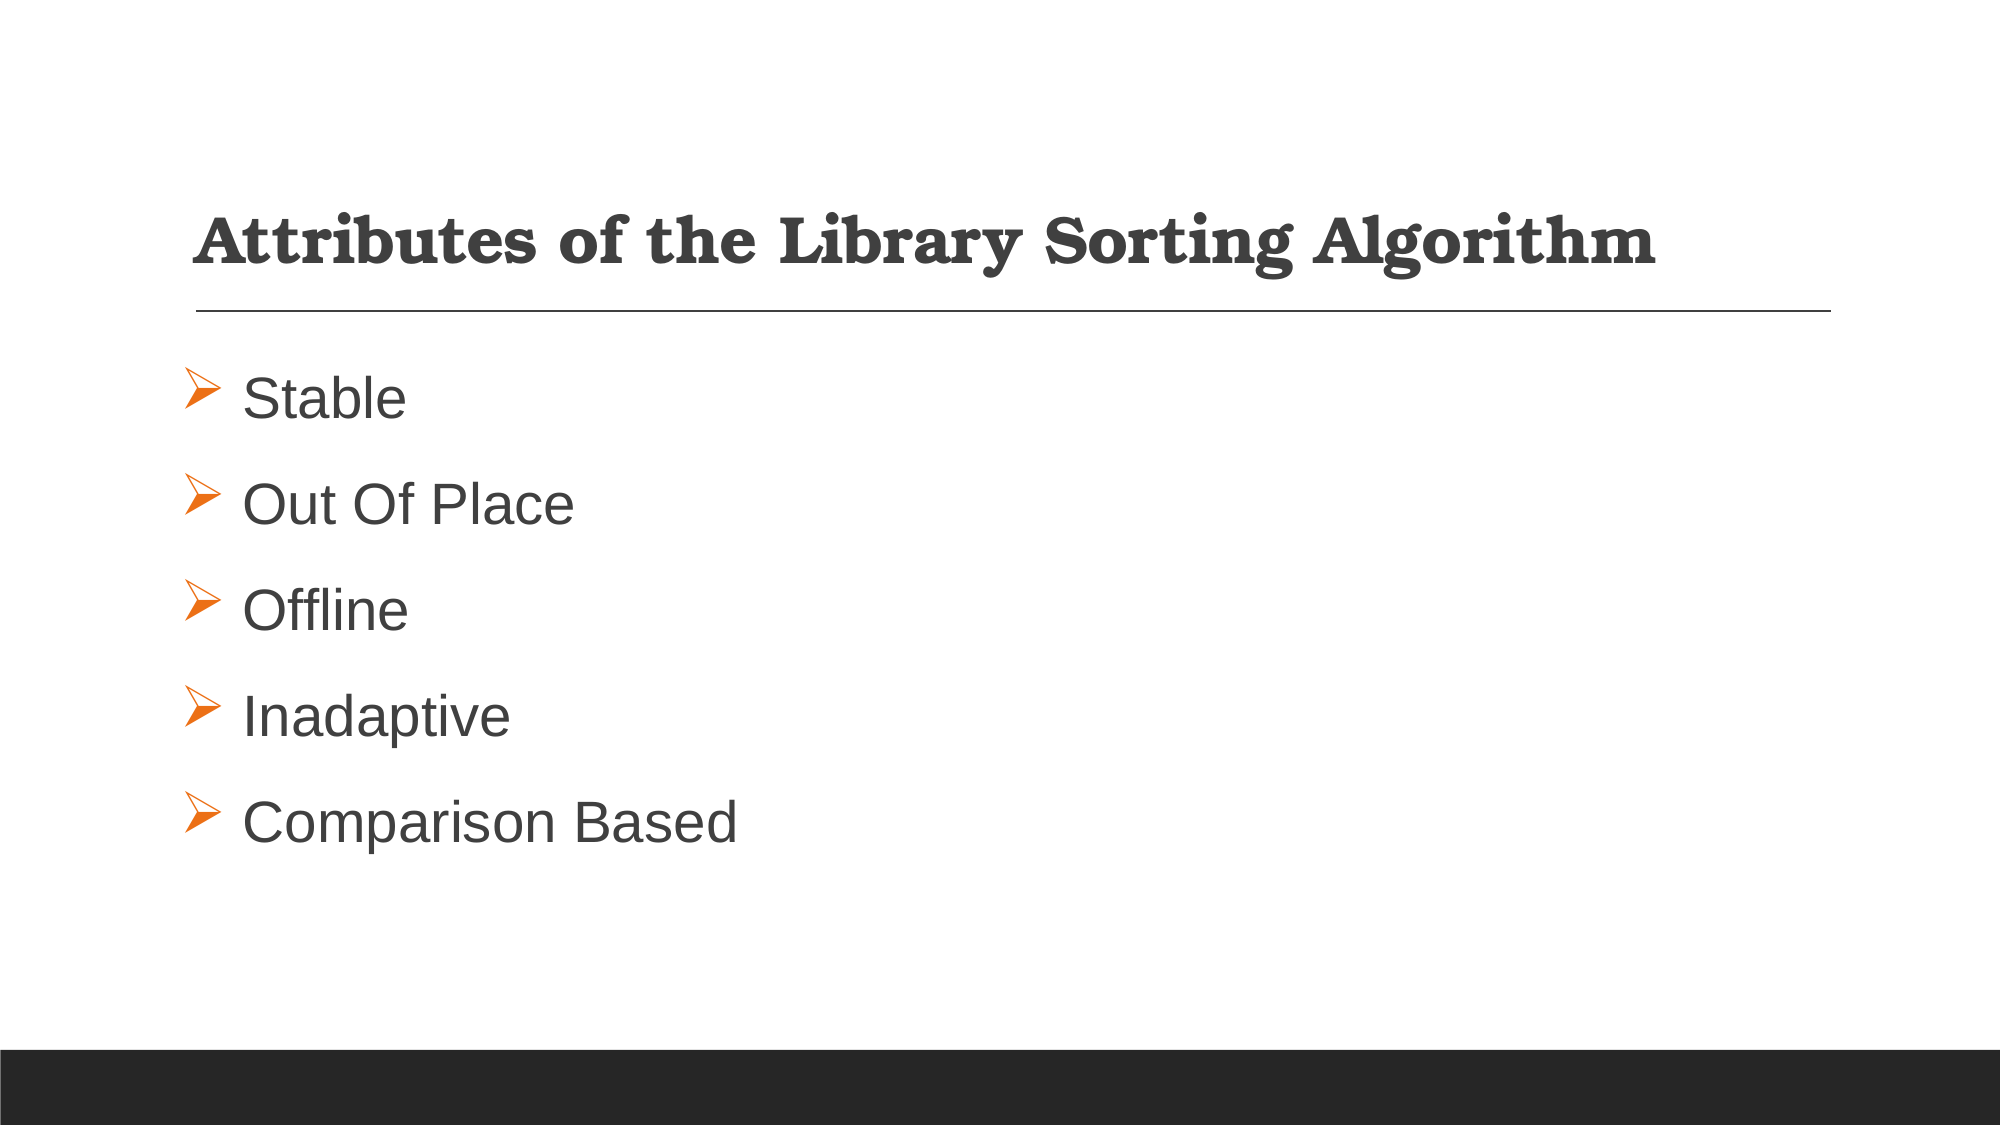

# Attributes of the Library Sorting Algorithm
 Stable
 Out Of Place
 Offline
 Inadaptive
 Comparison Based